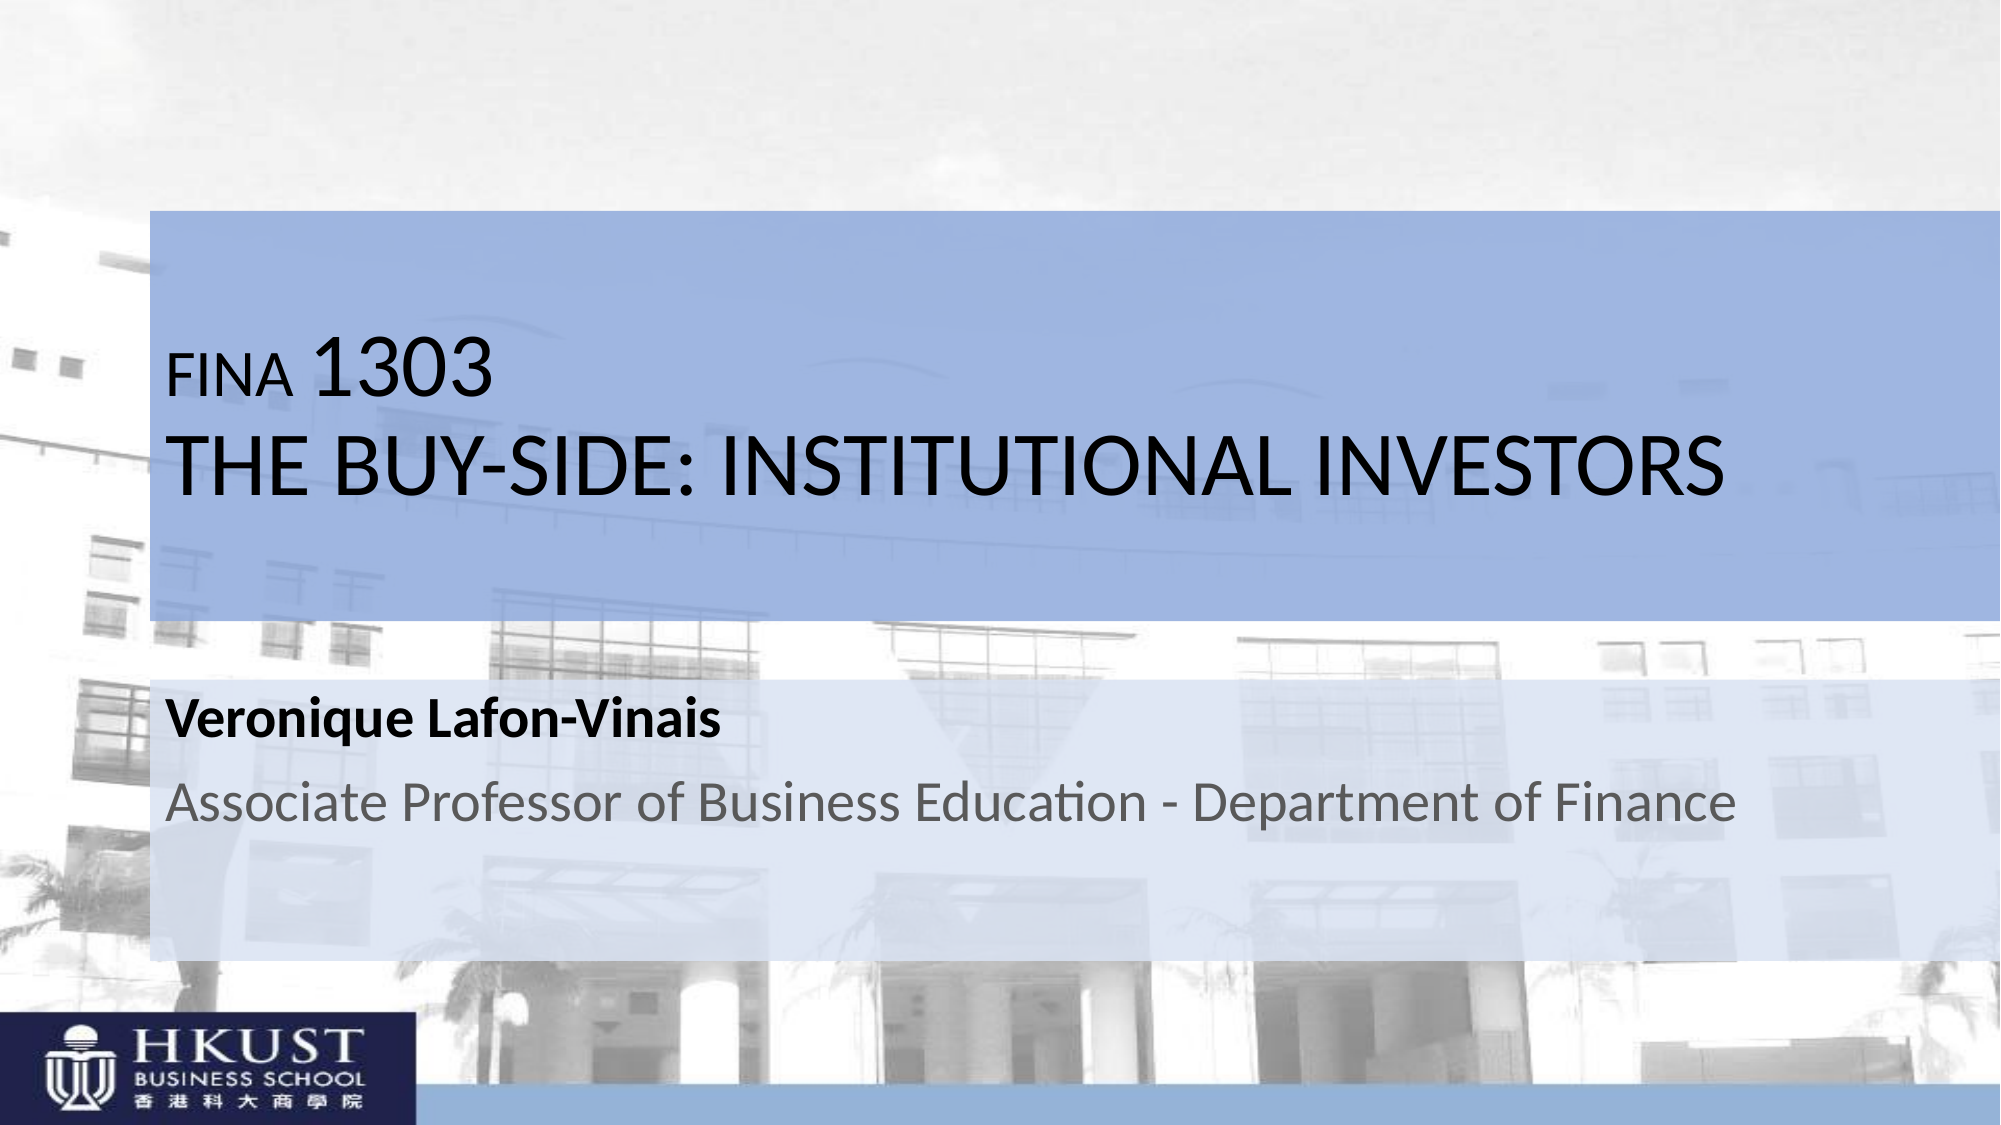

# FINA 1303 THE BUY-SIDE: INSTITUTIONAL INVESTORS
Veronique Lafon-Vinais
Associate Professor of Business Education - Department of Finance